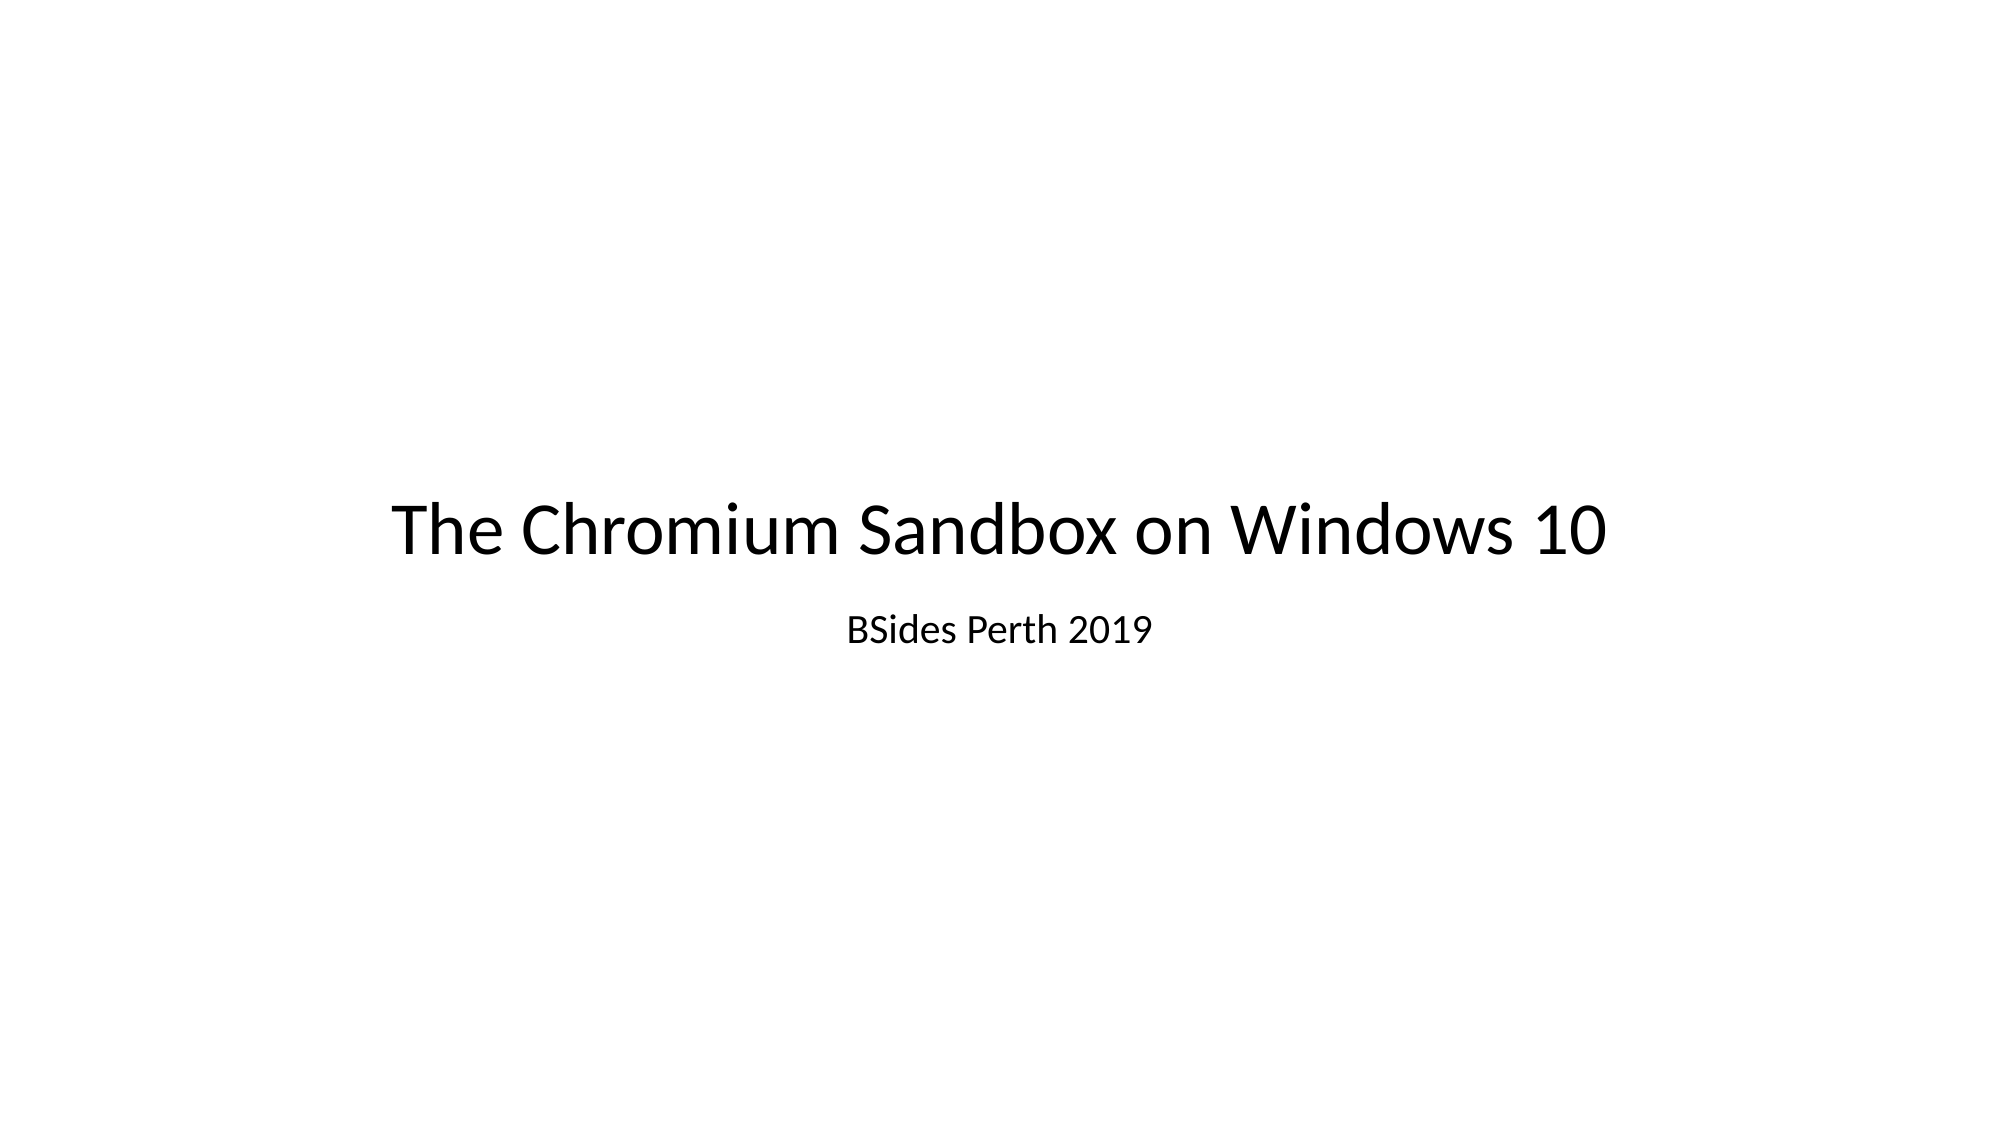

The Chromium Sandbox on Windows 10
BSides Perth 2019